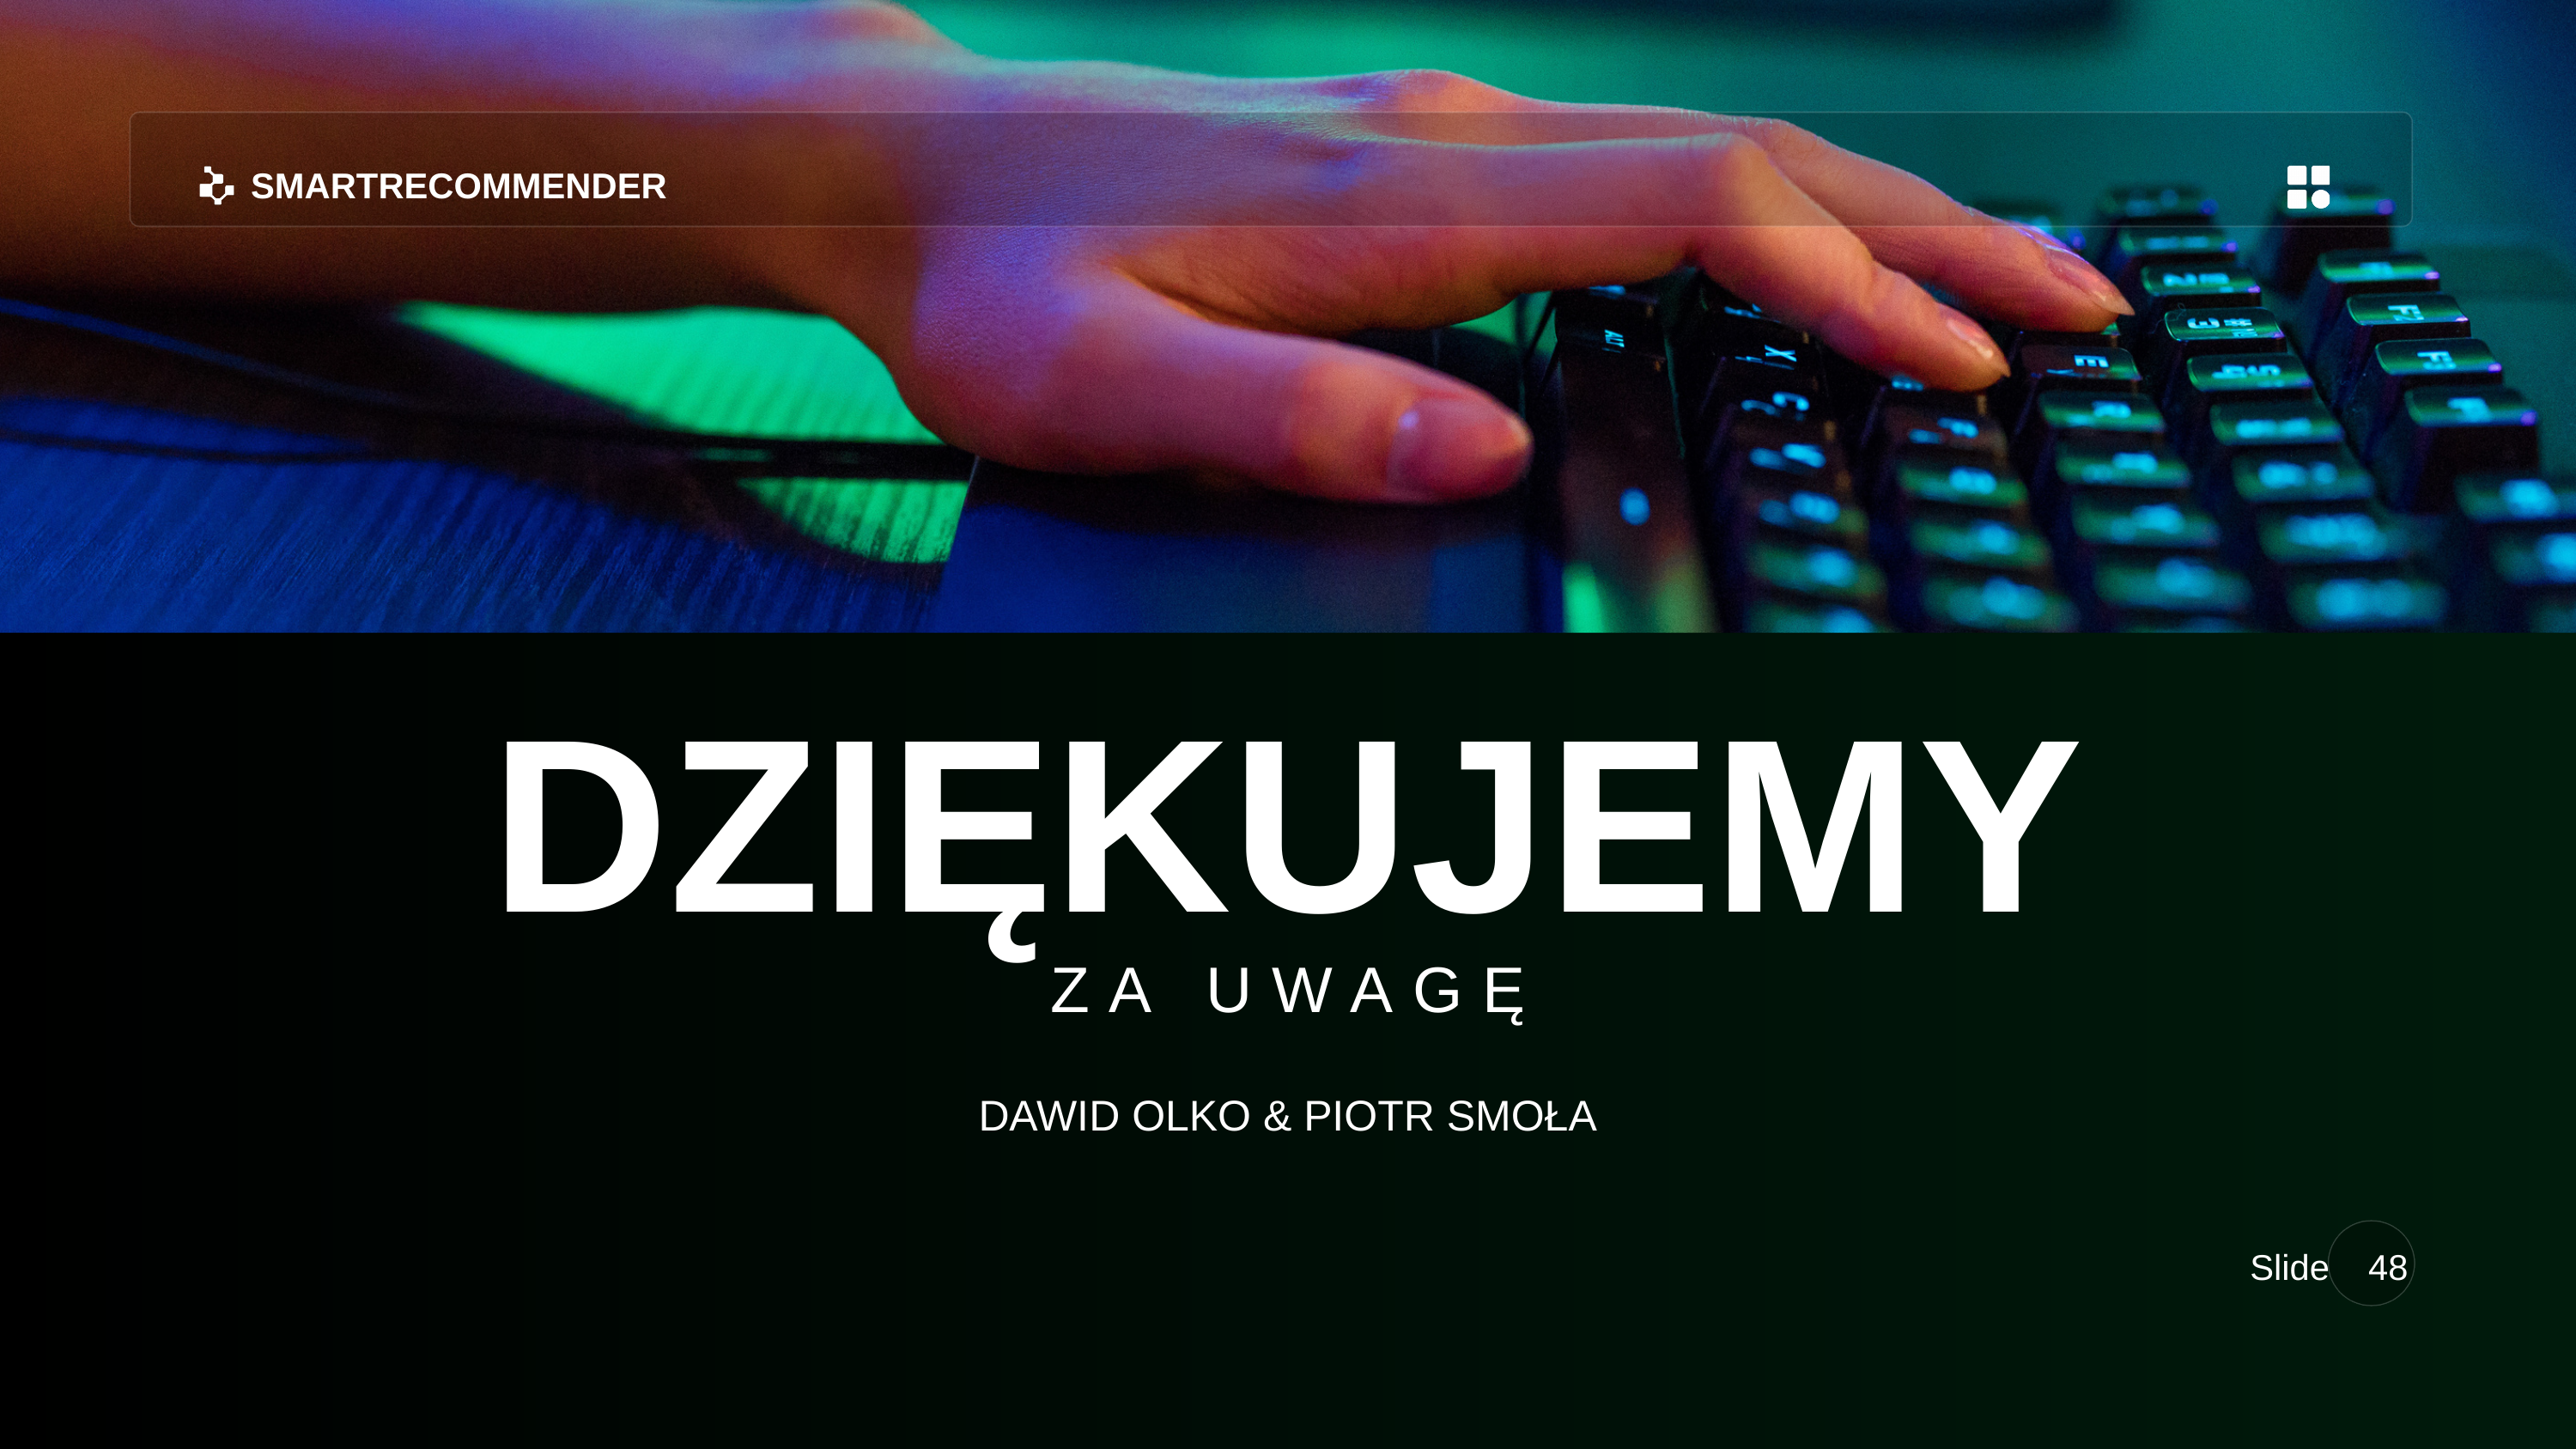

SMARTRECOMMENDER
DZIĘKUJEMY
ZA UWAGĘ
DAWID OLKO & PIOTR SMOŁA

Slide
48